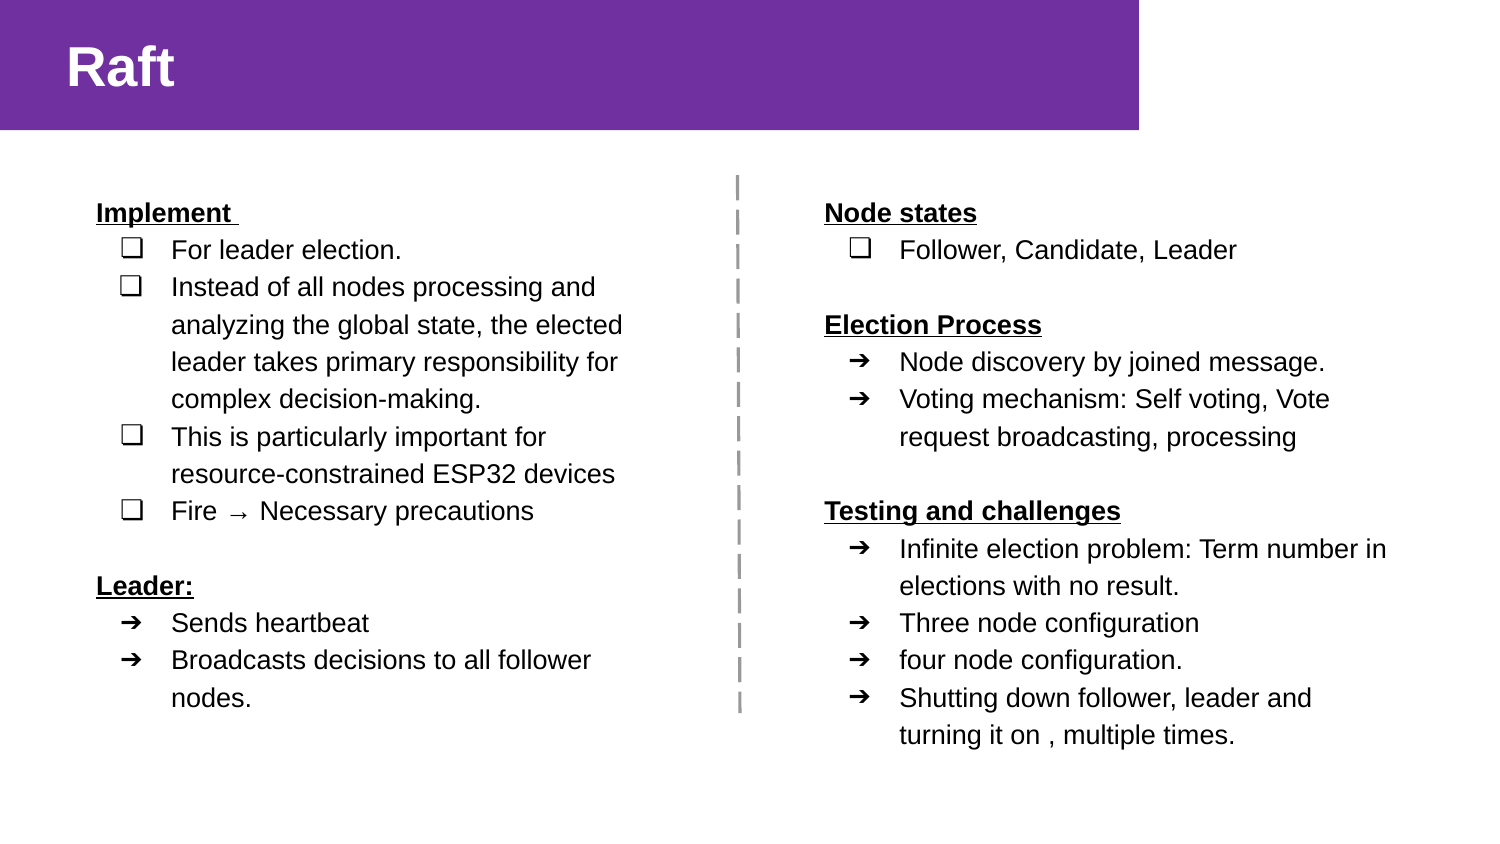

Raft
Implement
For leader election.
Instead of all nodes processing and analyzing the global state, the elected leader takes primary responsibility for complex decision-making.
This is particularly important for resource-constrained ESP32 devices
Fire → Necessary precautions
Leader:
Sends heartbeat
Broadcasts decisions to all follower nodes.
Node states
Follower, Candidate, Leader

Election Process
Node discovery by joined message.
Voting mechanism: Self voting, Vote request broadcasting, processing

Testing and challenges
Infinite election problem: Term number in elections with no result.
Three node configuration
four node configuration.
Shutting down follower, leader and turning it on , multiple times.